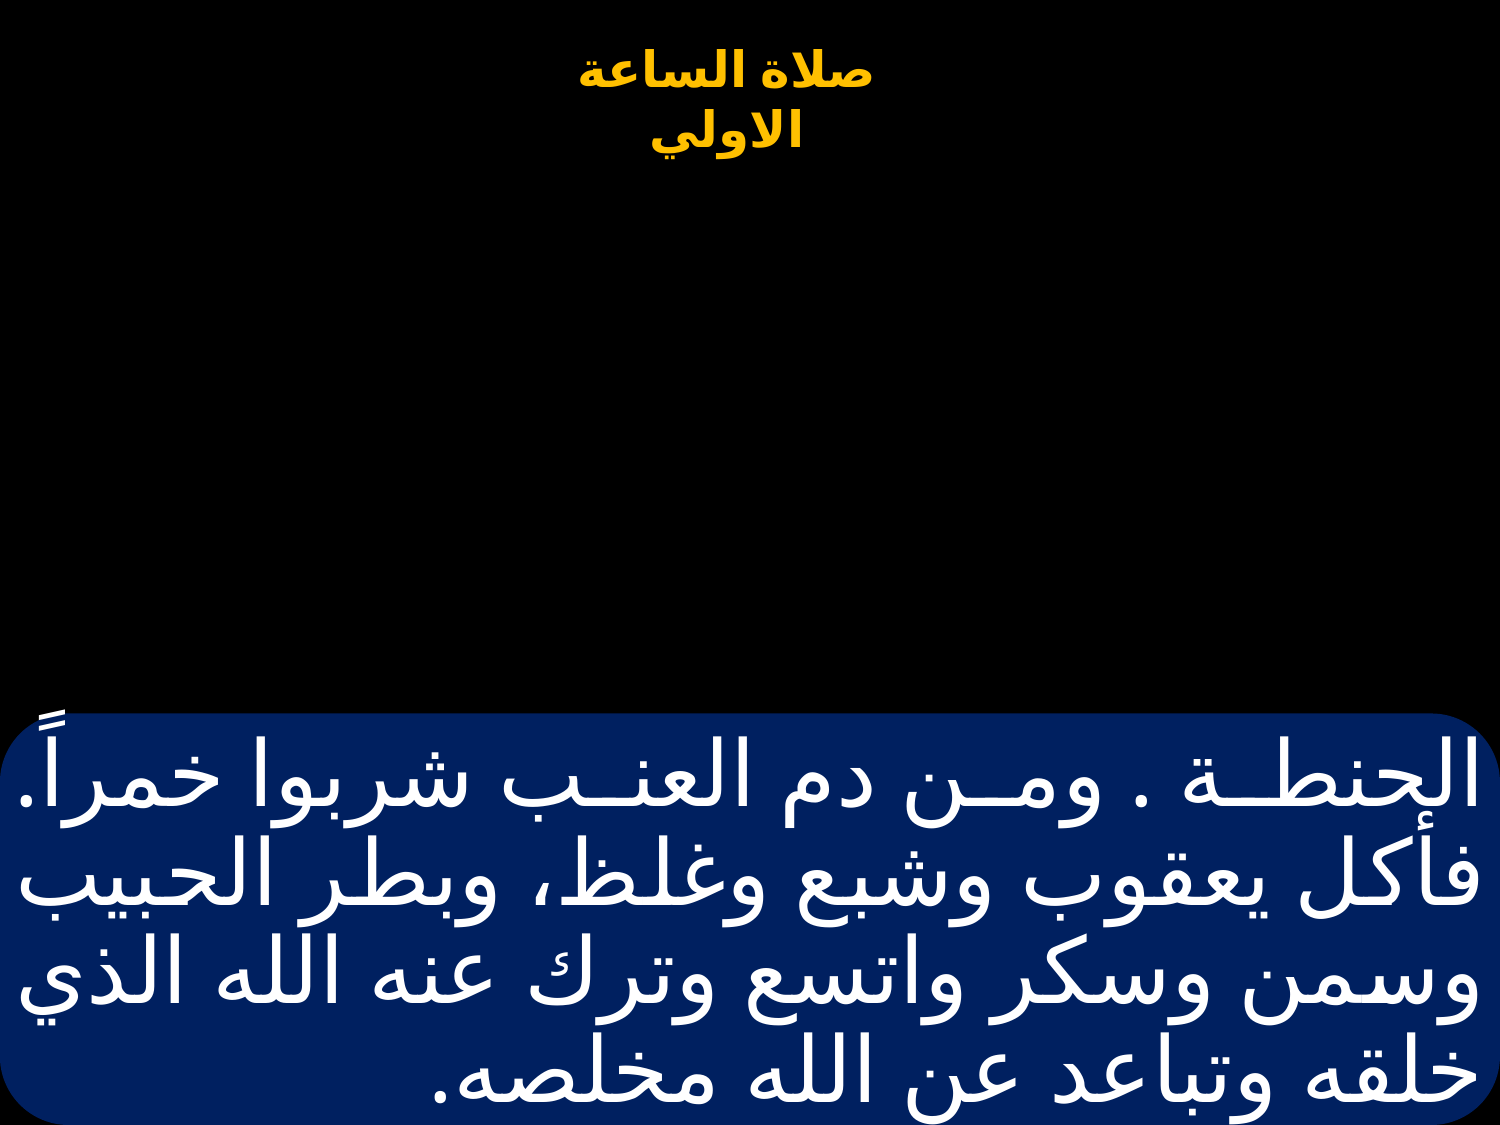

# الحنطة . ومن دم العنب شربوا خمراً. فأكل يعقوب وشبع وغلظ، وبطر الحبيب وسمن وسكر واتسع وترك عنه الله الذي خلقه وتباعد عن الله مخلصه.